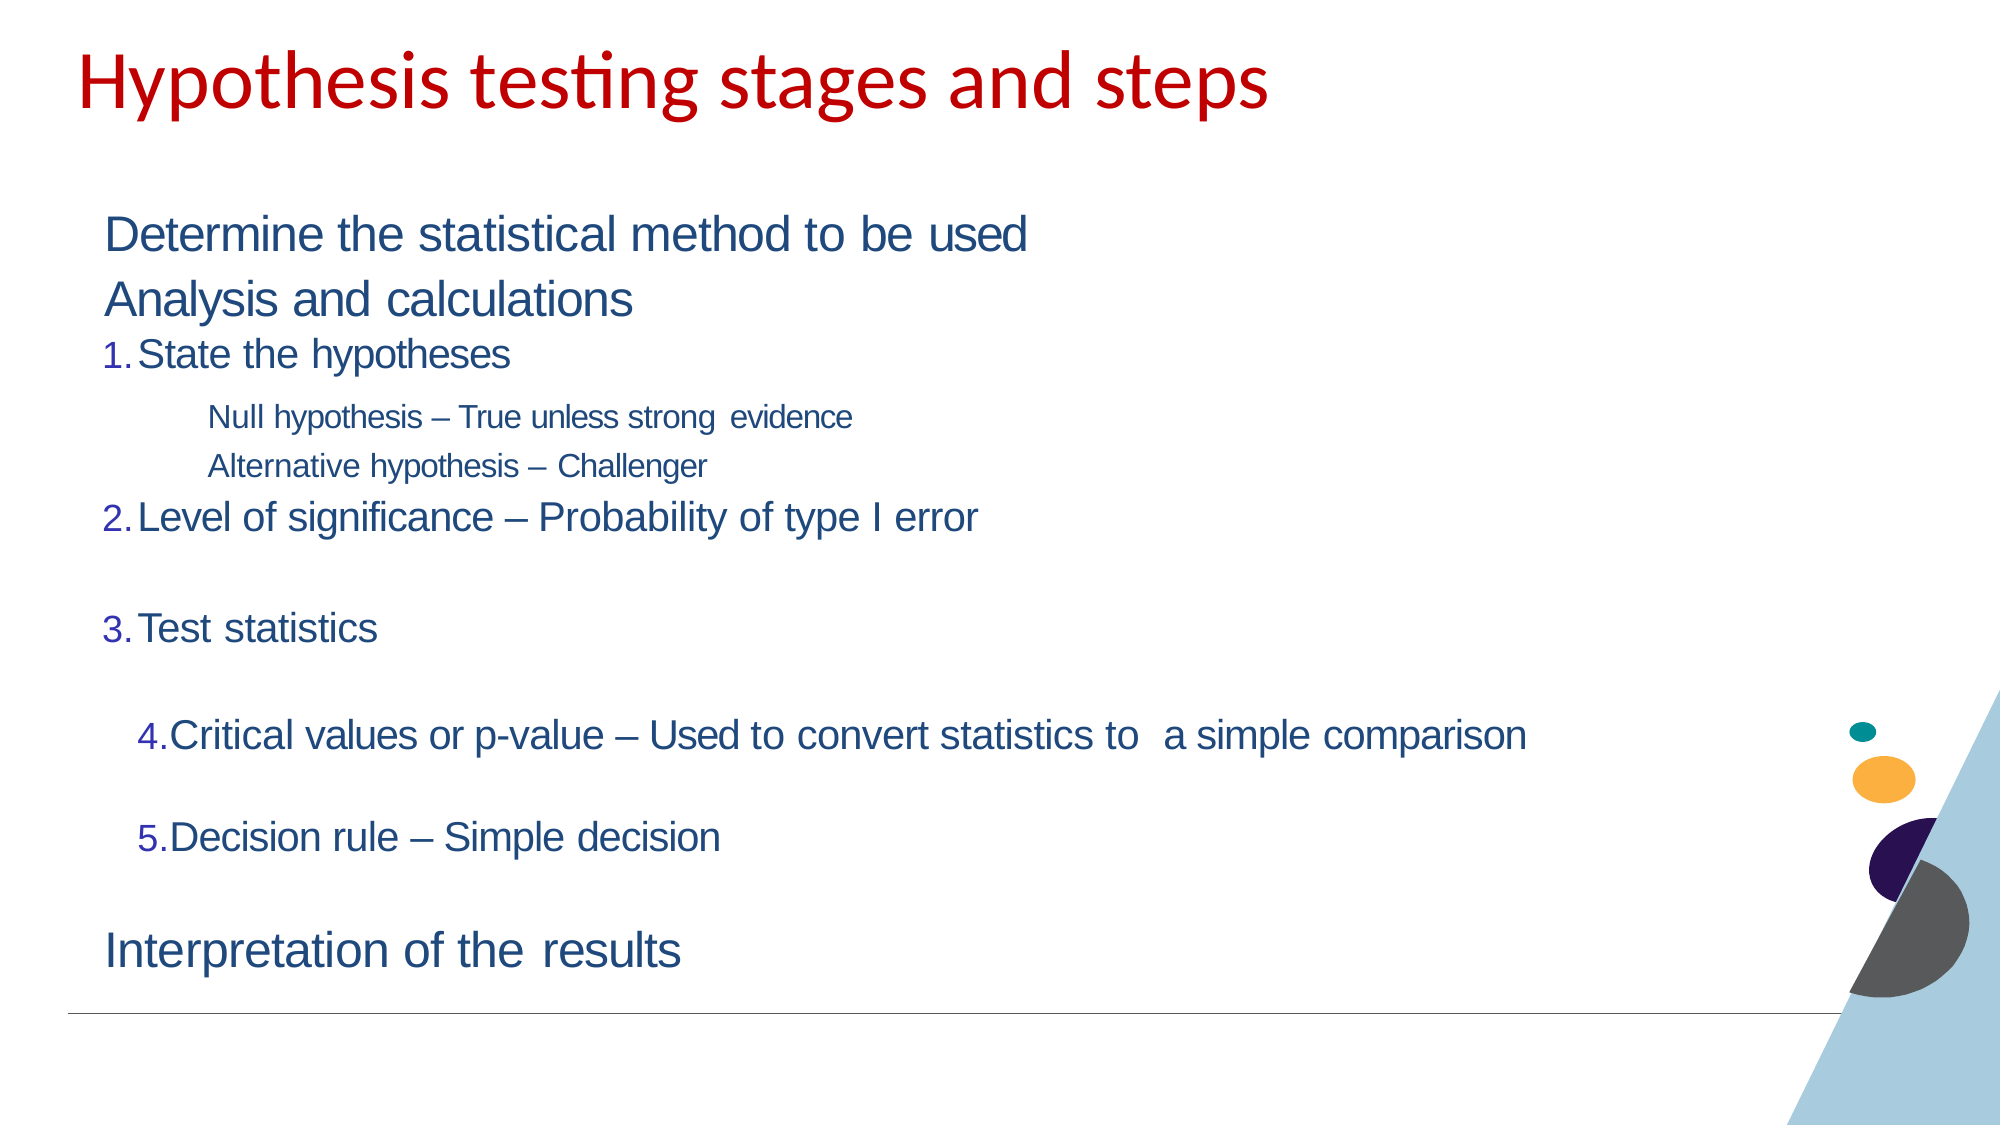

Hypothesis testing stages and steps
 Determine the statistical method to be used
 Analysis and calculations
State the hypotheses

 Null hypothesis – True unless strong evidence

 Alternative hypothesis – Challenger
Level of significance – Probability of type I error

Test statistics

Critical values or p-value – Used to convert statistics to  a simple comparison

Decision rule – Simple decision

 Interpretation of the results